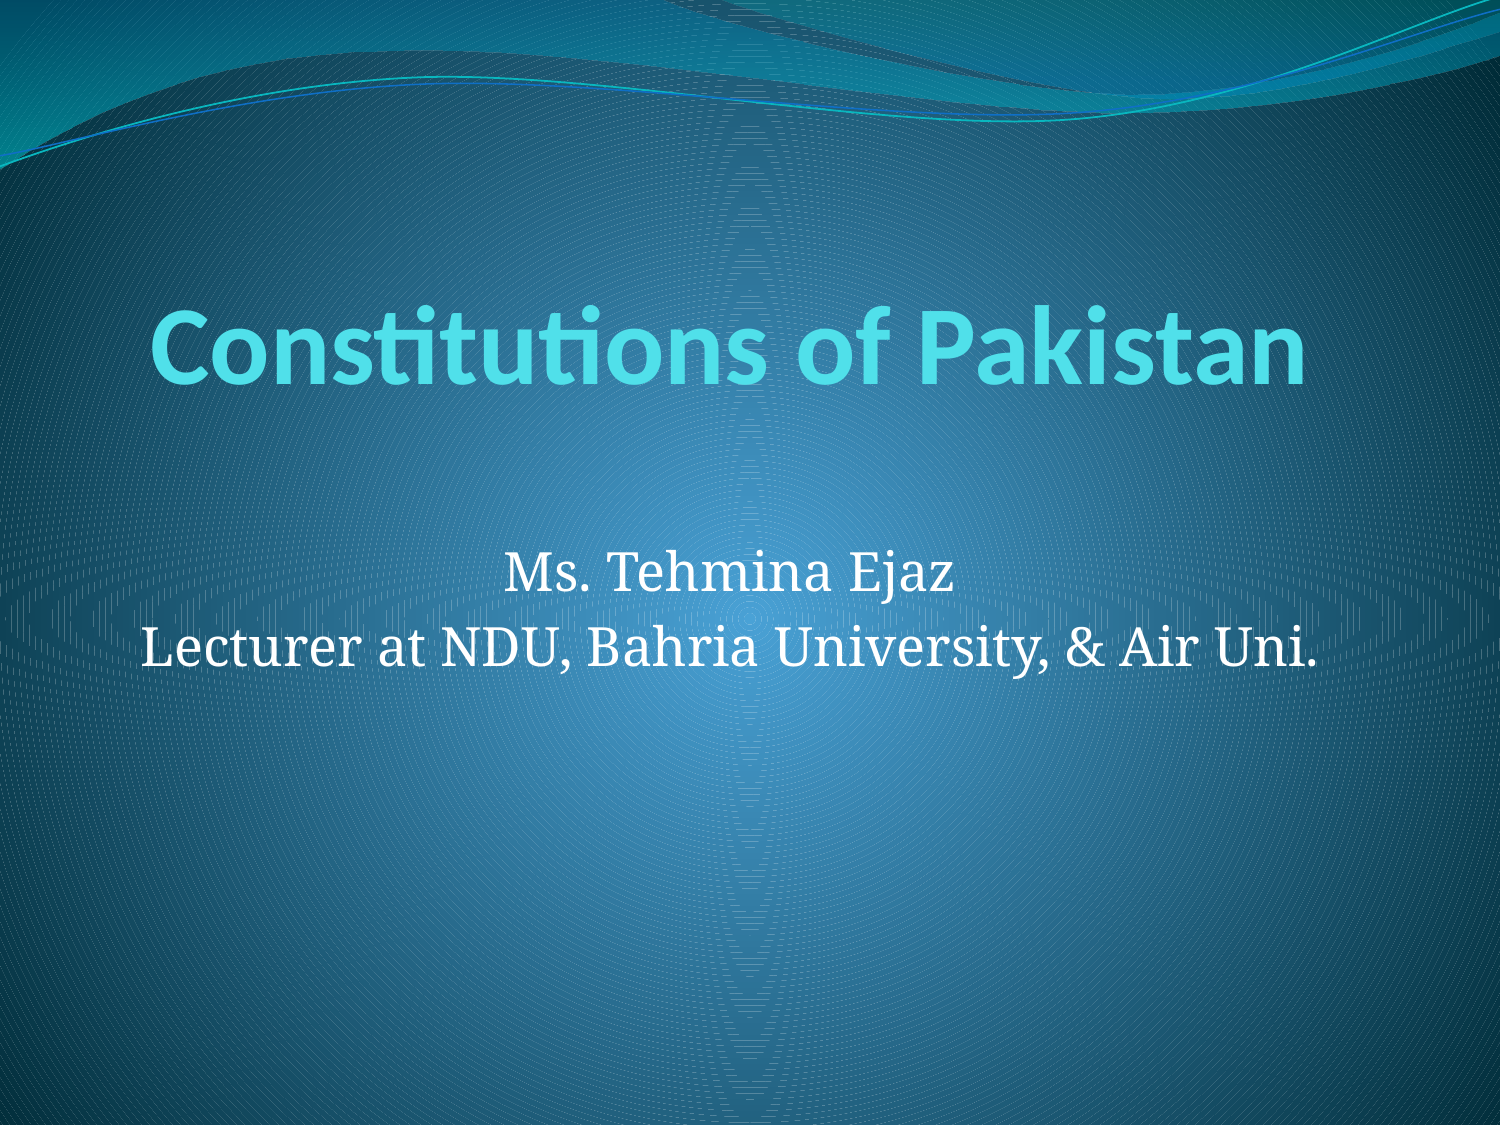

# Constitutions of Pakistan
Ms. Tehmina Ejaz
Lecturer at NDU, Bahria University, & Air Uni.